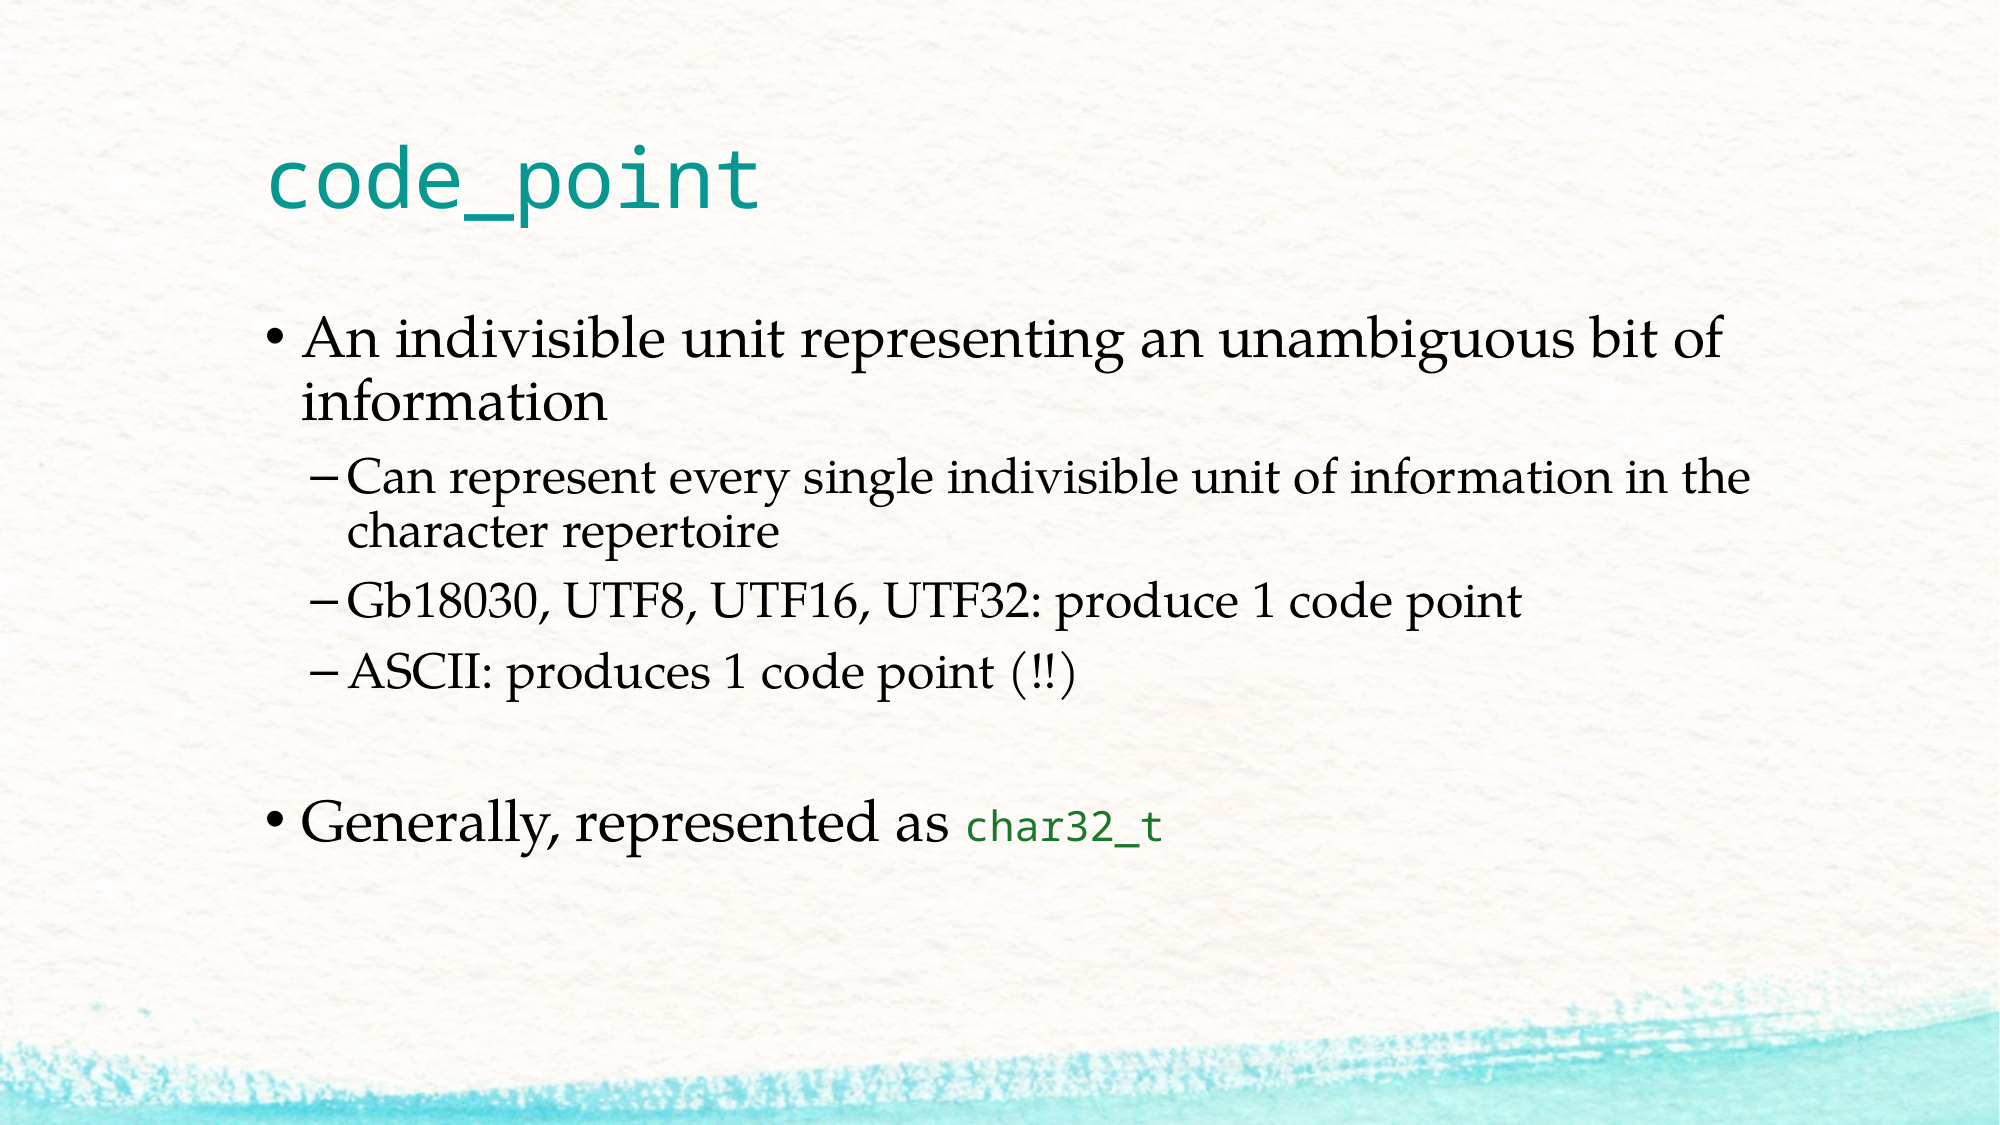

# code_point
An indivisible unit representing an unambiguous bit of information
Can represent every single indivisible unit of information in the character repertoire
Gb18030, UTF8, UTF16, UTF32: produce 1 code point
ASCII: produces 1 code point (!!)
Generally, represented as char32_t